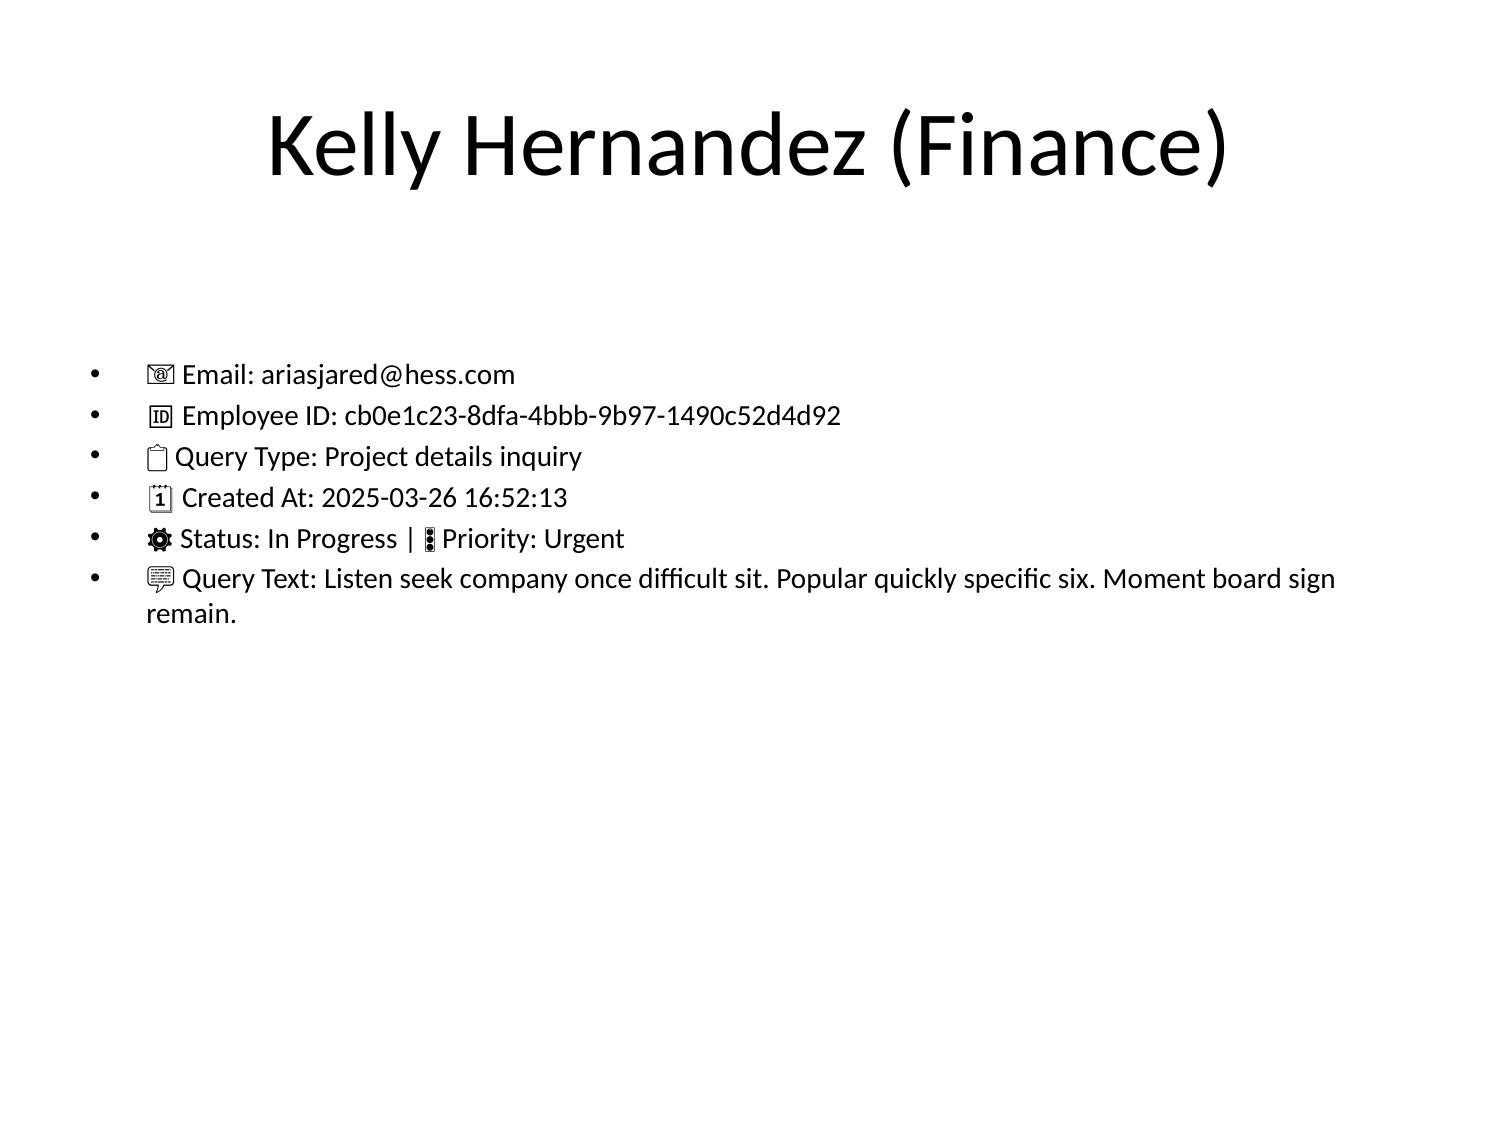

# Kelly Hernandez (Finance)

📧 Email: ariasjared@hess.com
🆔 Employee ID: cb0e1c23-8dfa-4bbb-9b97-1490c52d4d92
📋 Query Type: Project details inquiry
🗓 Created At: 2025-03-26 16:52:13
⚙ Status: In Progress | 🚦 Priority: Urgent
💬 Query Text: Listen seek company once difficult sit. Popular quickly specific six. Moment board sign remain.